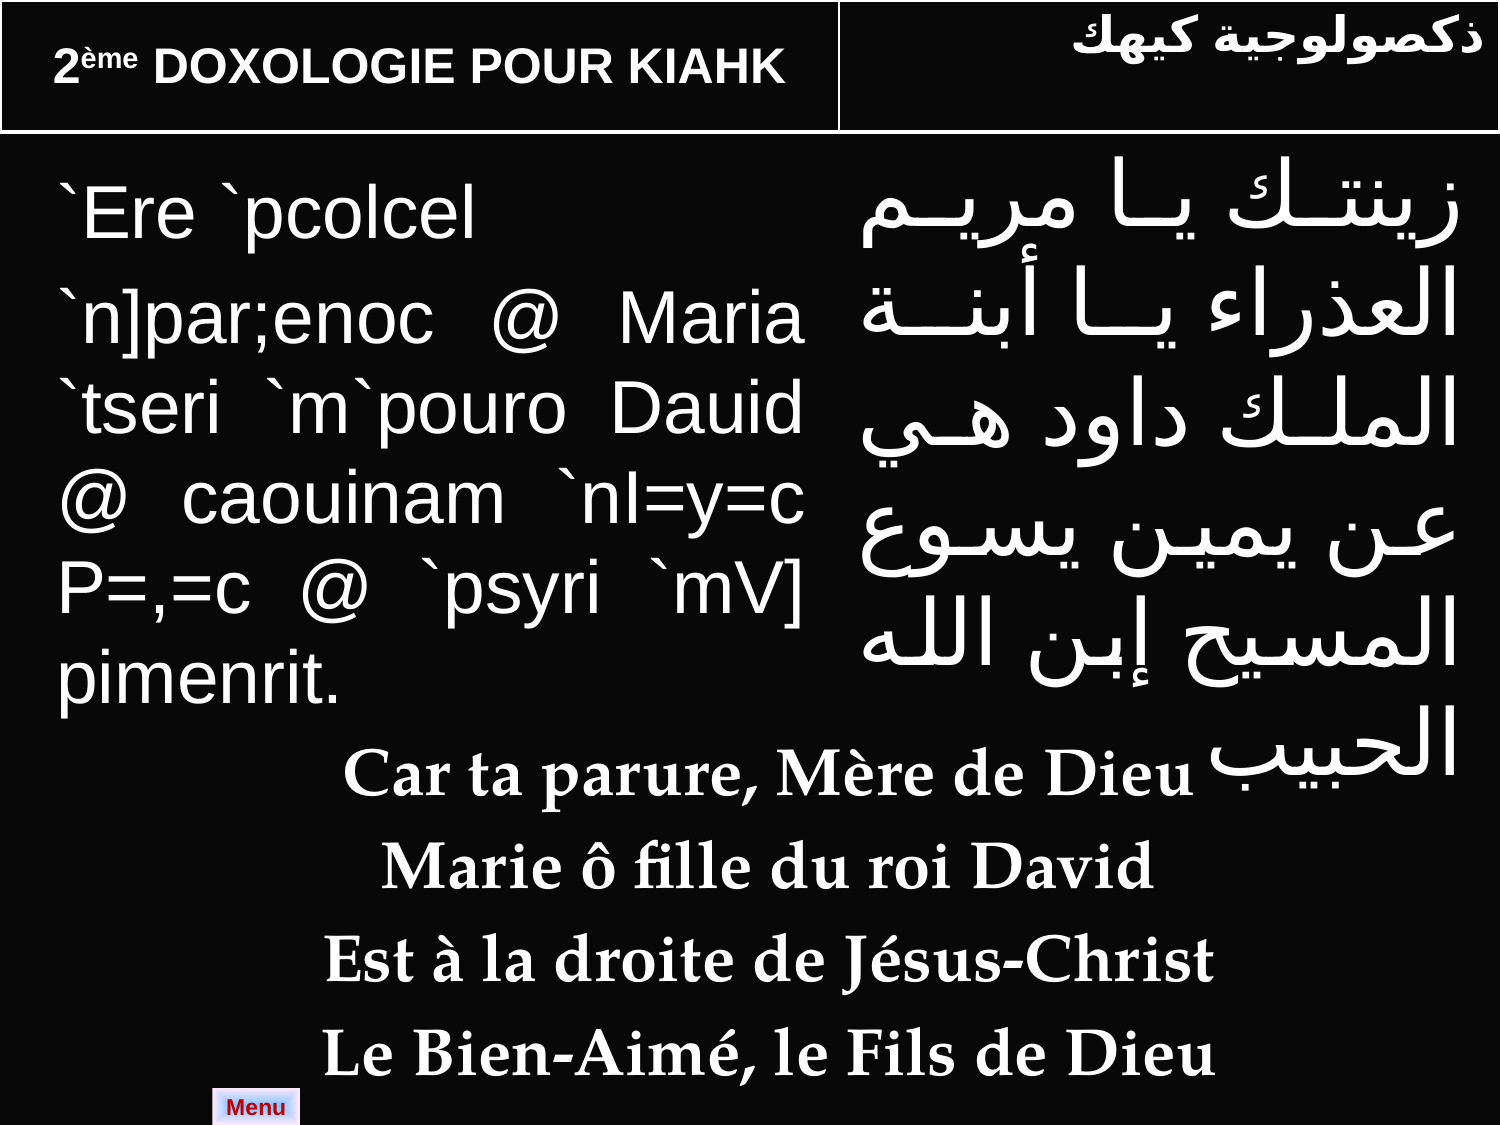

| 2ème DOXOLOGIE POUR KIAHK | ذكصولوجية كيهك |
| --- | --- |
زينتك يا مريم العذراء يا أبنة الملك داود هي عن يمين يسوع المسيح إبن الله الحبيب
`Ere `pcolcel
`n]par;enoc @ Maria `tseri `m`pouro Dauid @ caouinam `nI=y=c P=,=c @ `psyri `mV] pimenrit.
Car ta parure, Mère de Dieu
Marie ô fille du roi David
Est à la droite de Jésus-Christ
Le Bien-Aimé, le Fils de Dieu
Menu